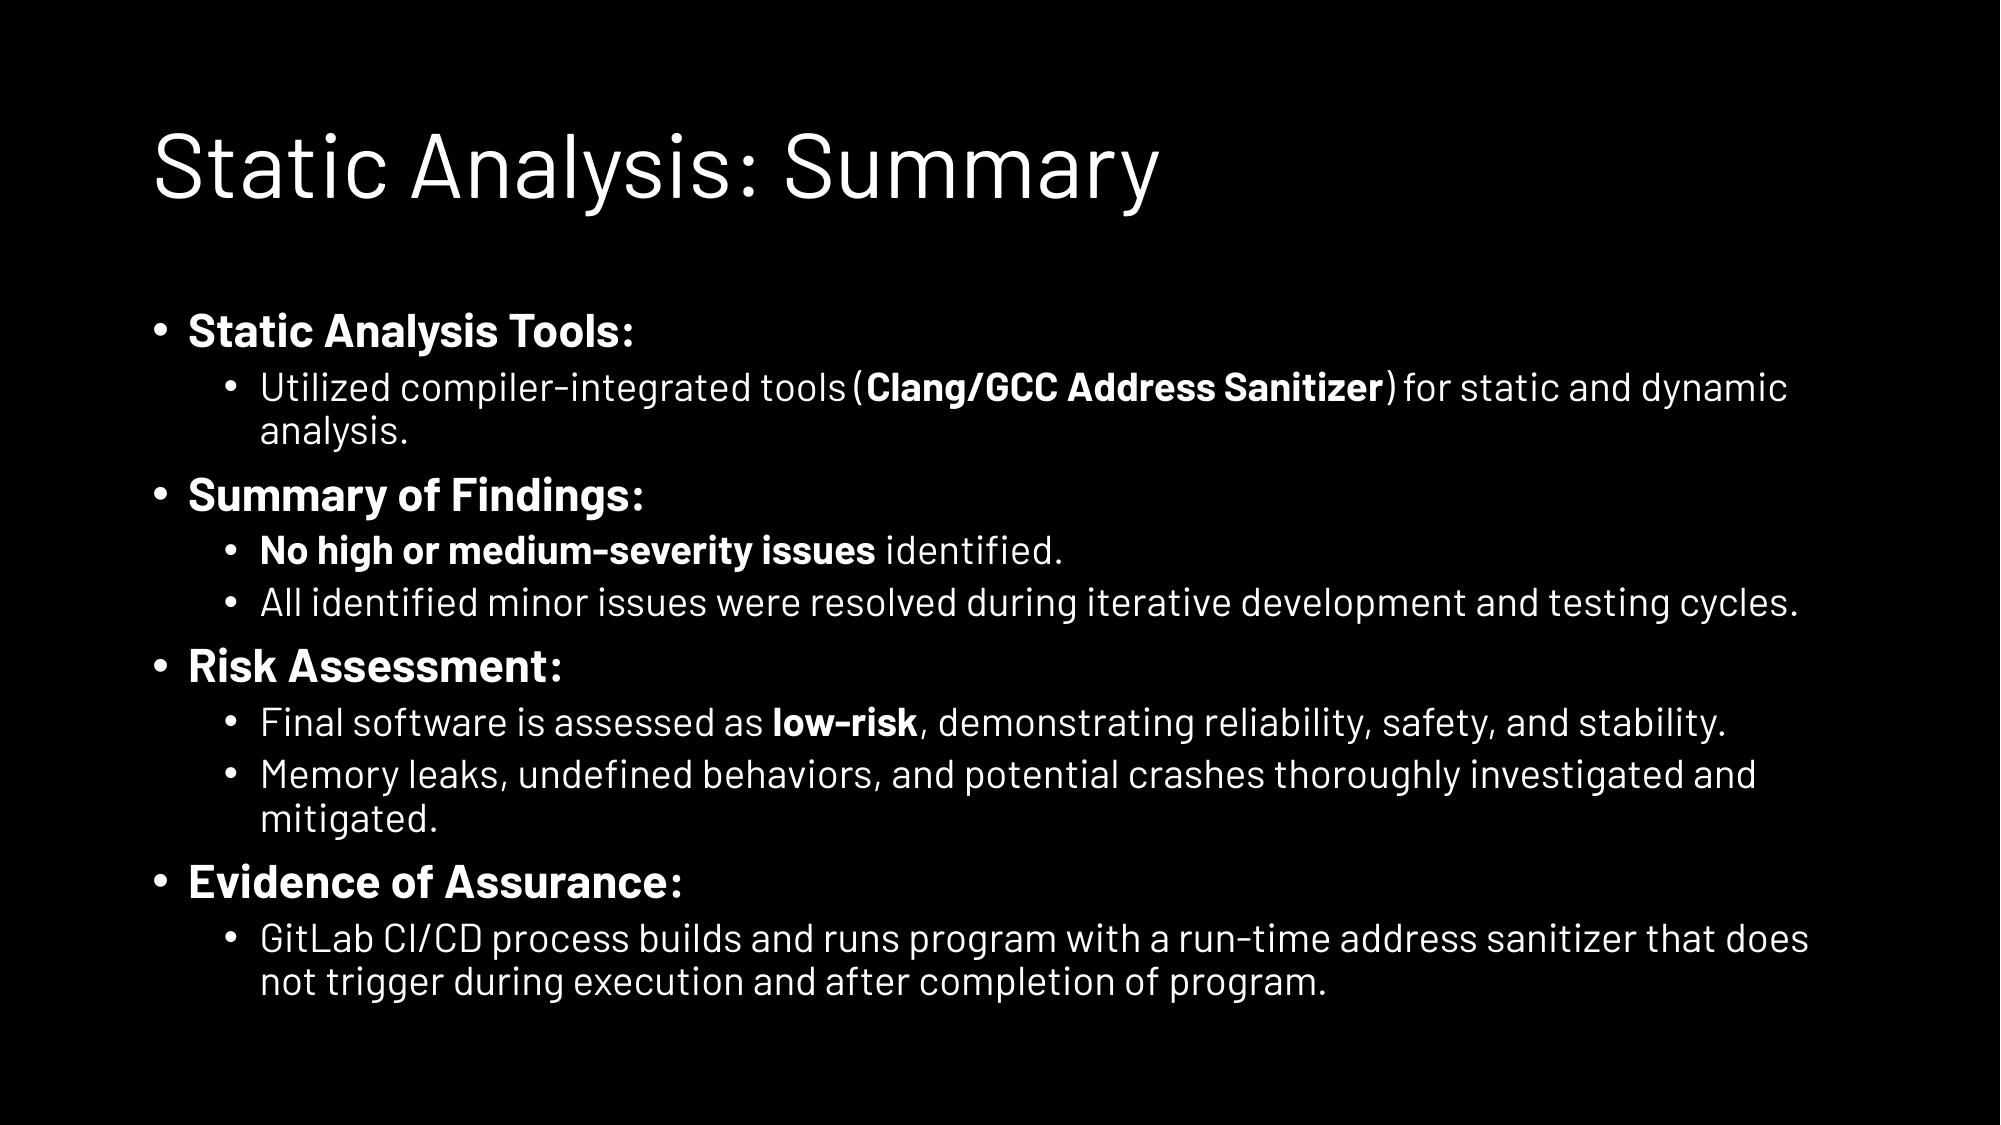

# Static Analysis: Summary
Static Analysis Tools:
Utilized compiler-integrated tools (Clang/GCC Address Sanitizer) for static and dynamic analysis.
Summary of Findings:
No high or medium-severity issues identified.
All identified minor issues were resolved during iterative development and testing cycles.
Risk Assessment:
Final software is assessed as low-risk, demonstrating reliability, safety, and stability.
Memory leaks, undefined behaviors, and potential crashes thoroughly investigated and mitigated.
Evidence of Assurance:
GitLab CI/CD process builds and runs program with a run-time address sanitizer that does not trigger during execution and after completion of program.